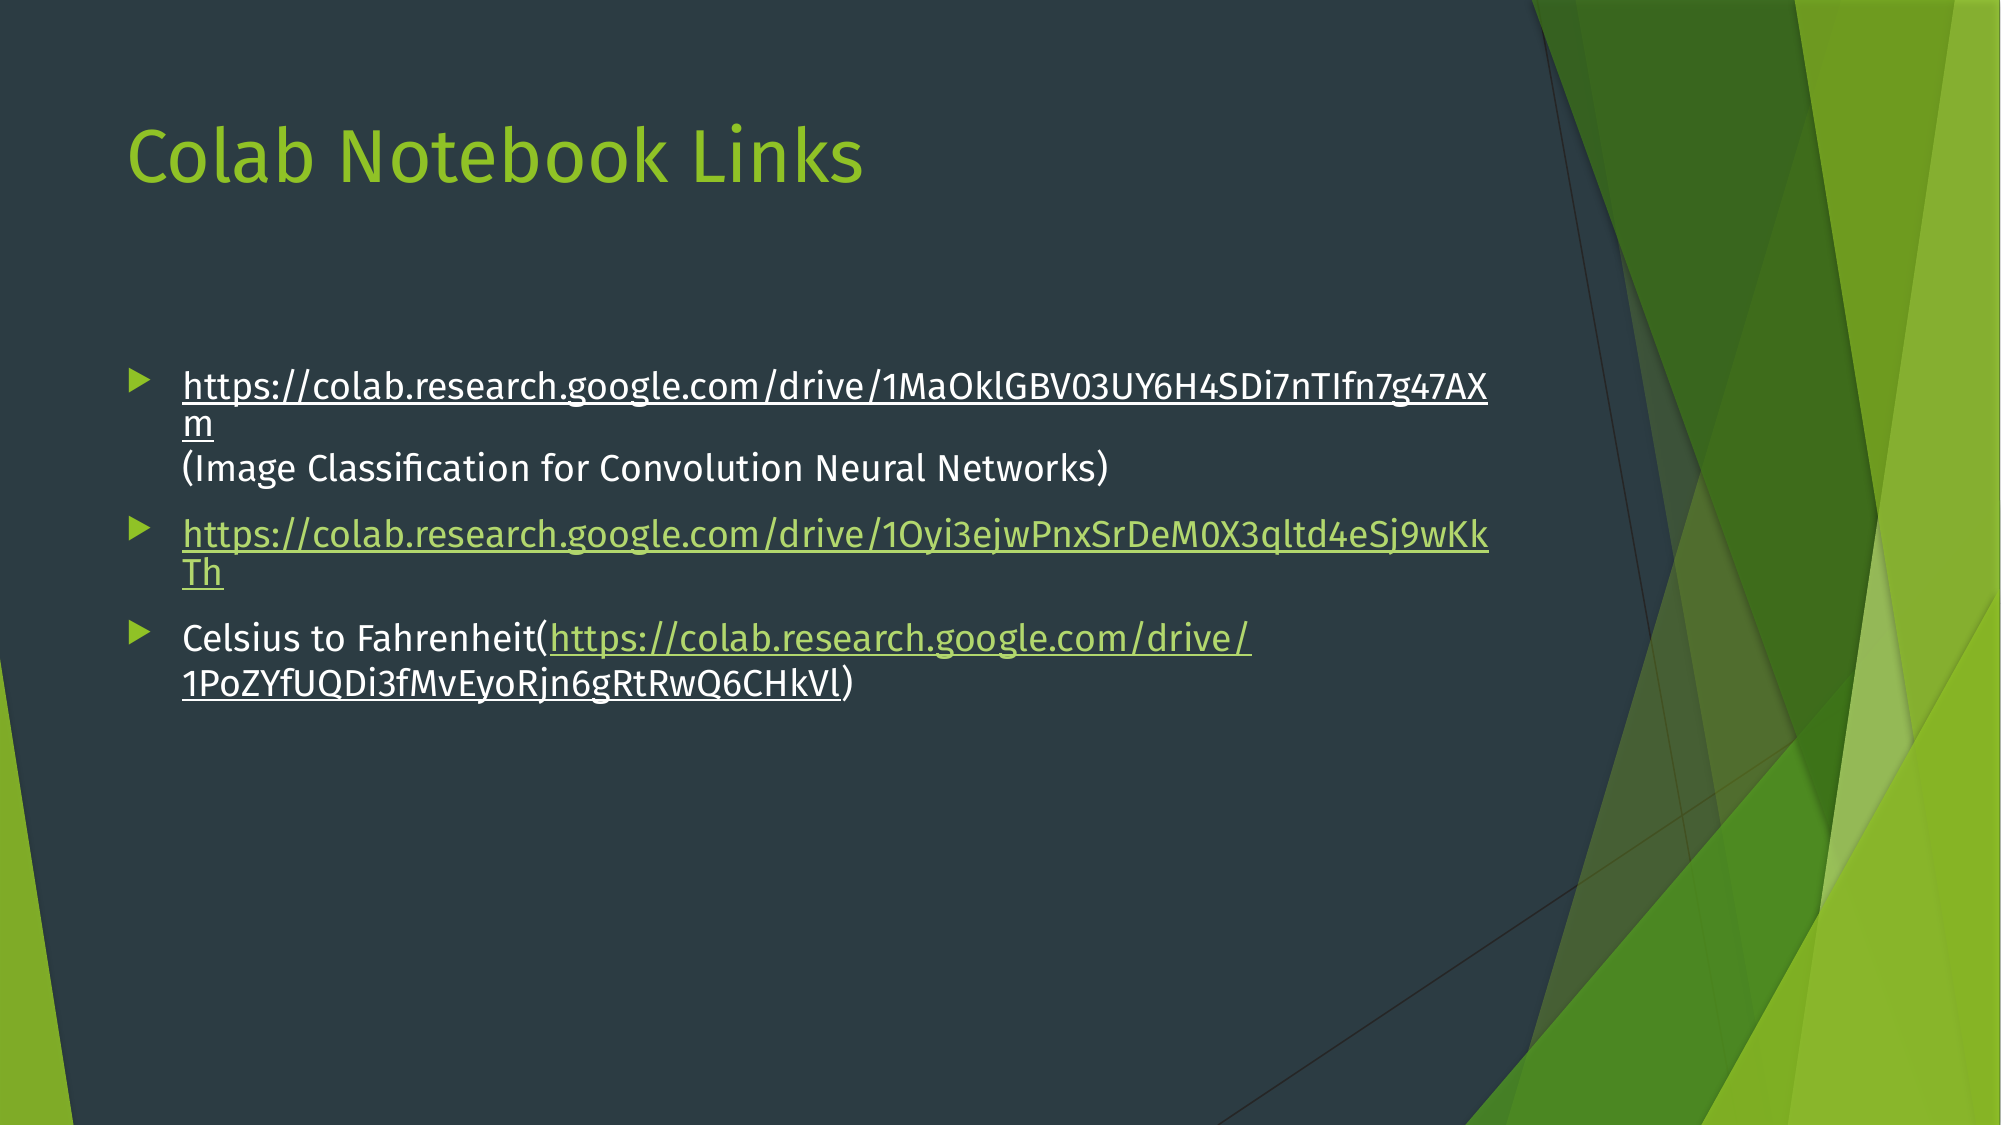

# Colab Notebook Links
https://colab.research.google.com/drive/1MaOklGBV03UY6H4SDi7nTIfn7g47AXm(Image Classification for Convolution Neural Networks)
https://colab.research.google.com/drive/1Oyi3ejwPnxSrDeM0X3qltd4eSj9wKkTh
Celsius to Fahrenheit(https://colab.research.google.com/drive/1PoZYfUQDi3fMvEyoRjn6gRtRwQ6CHkVl)